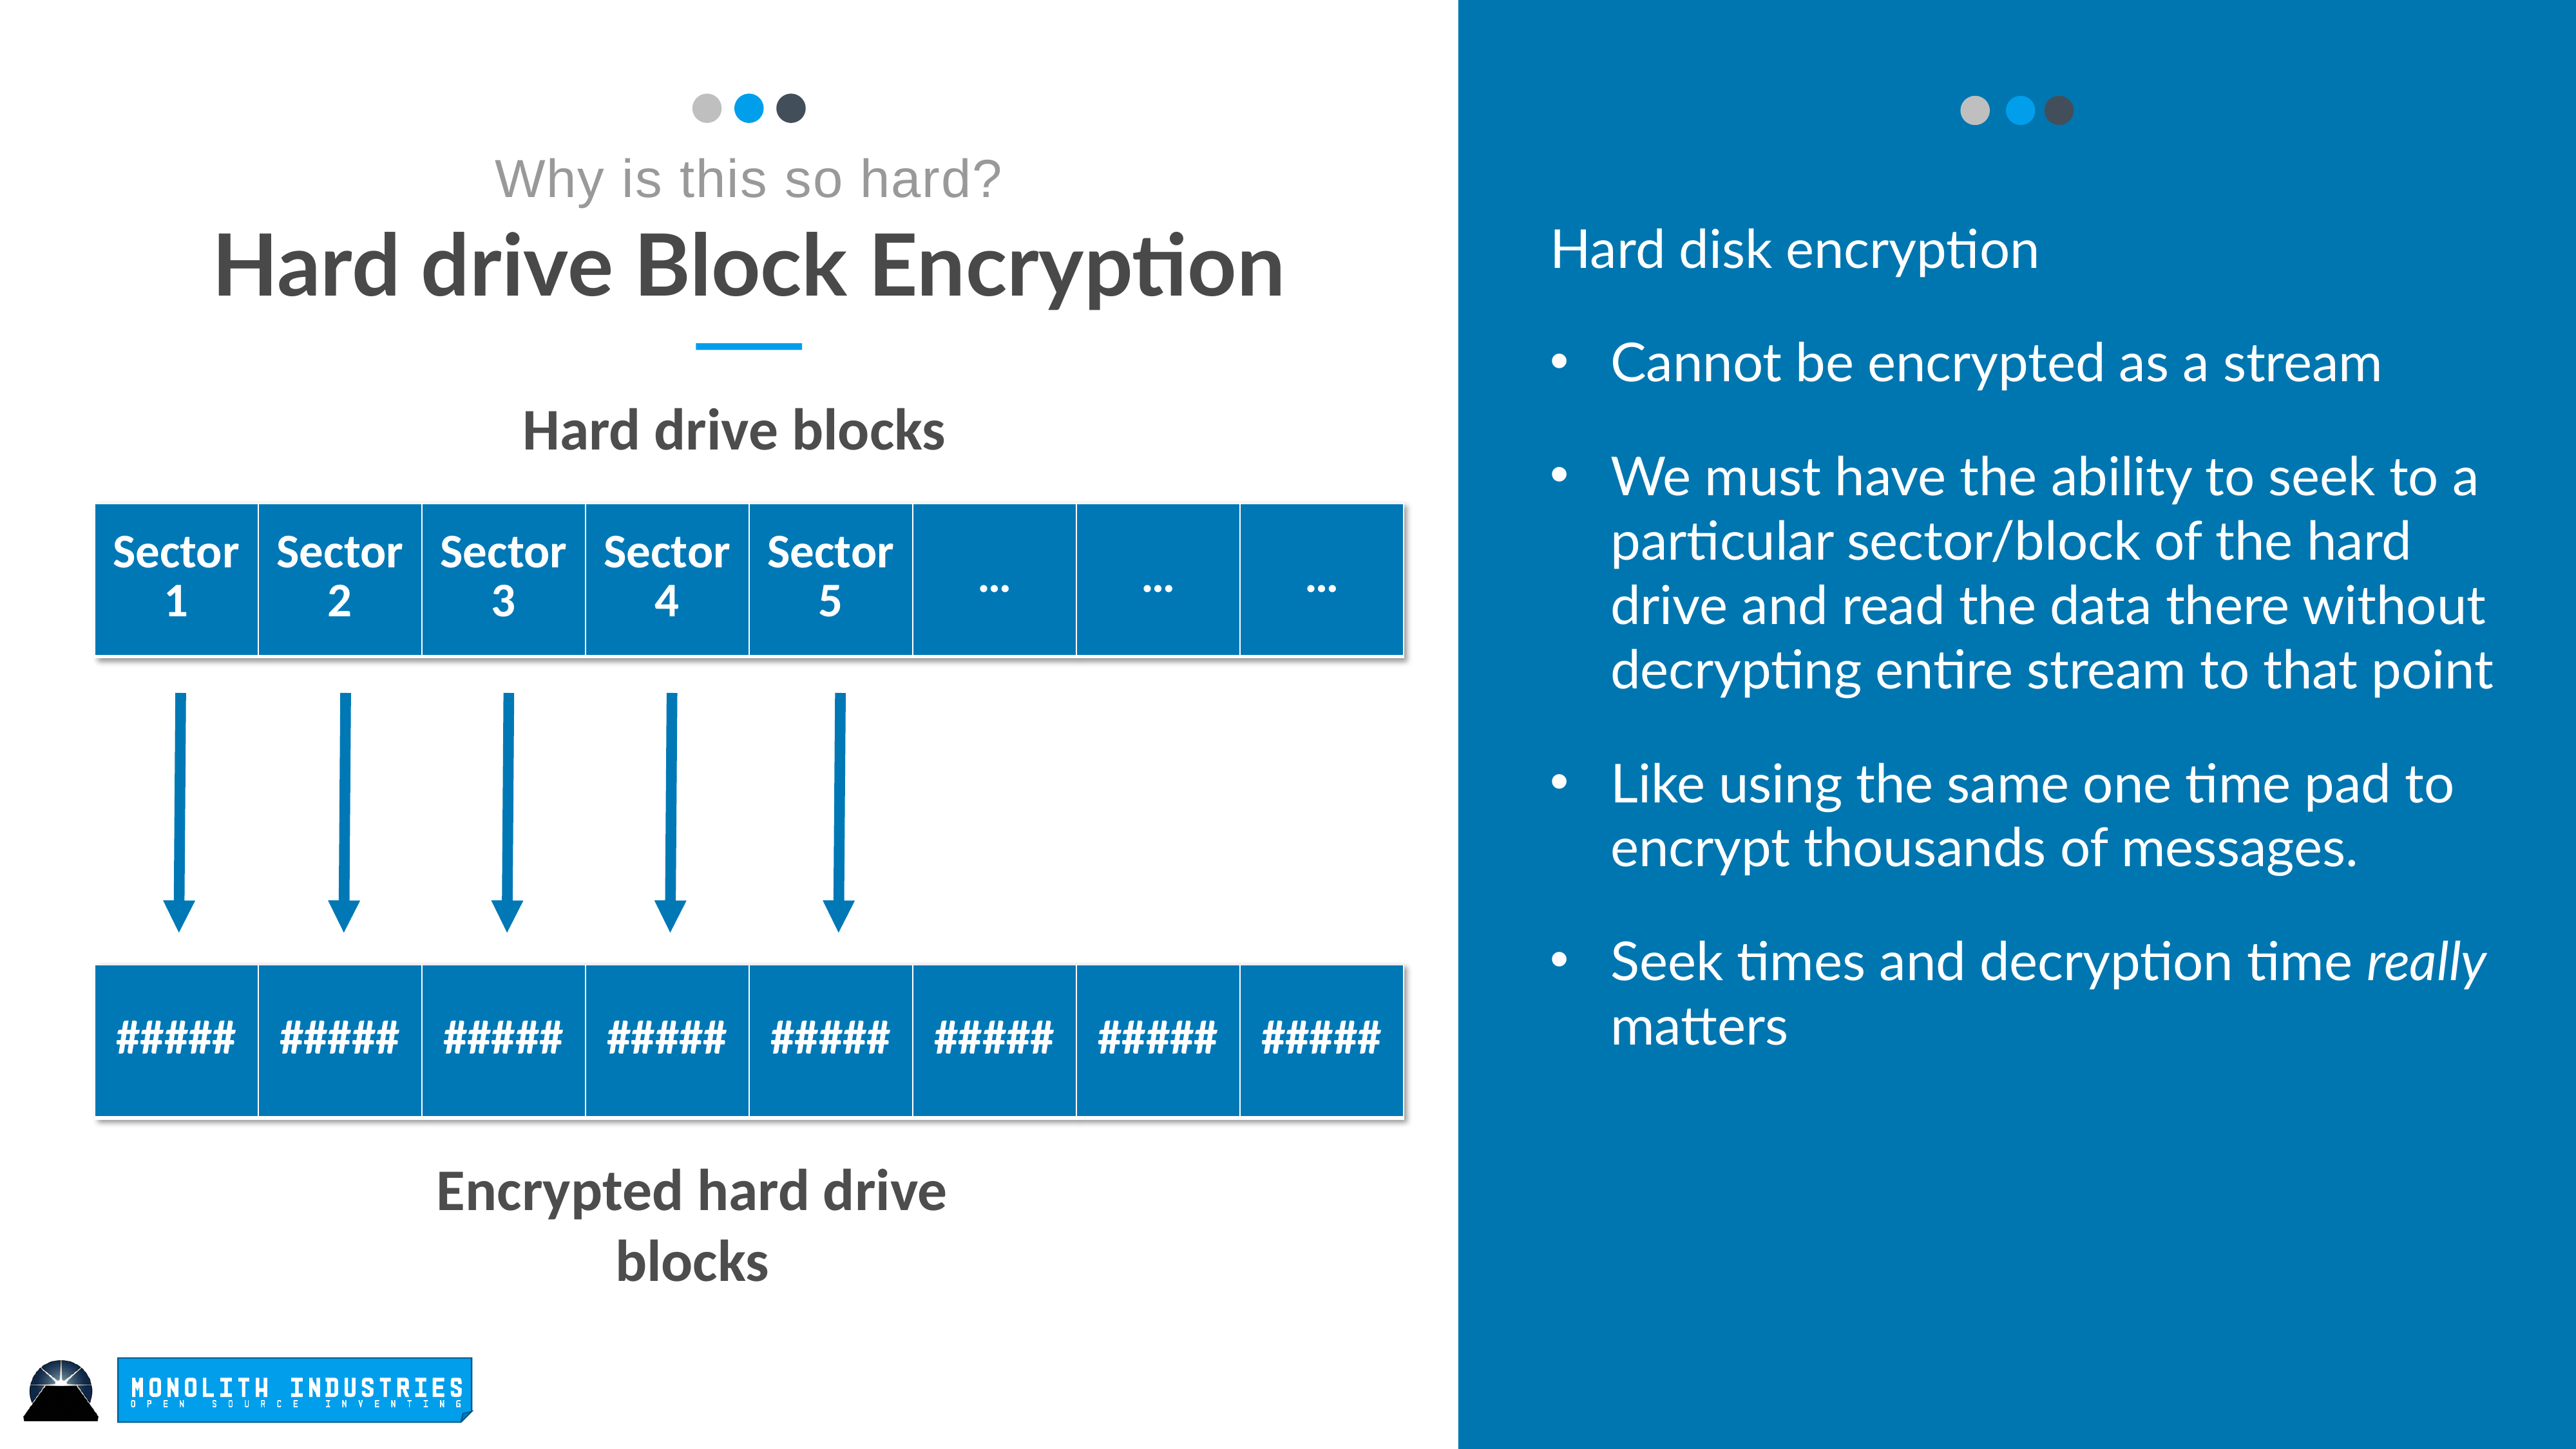

Why is this so hard?
Hard drive Block Encryption
Hard disk encryption

Cannot be encrypted as a stream

We must have the ability to seek to a particular sector/block of the hard drive and read the data there without decrypting entire stream to that point

Like using the same one time pad to encrypt thousands of messages.

Seek times and decryption time really matters

Hard drive blocks
| Sector 1 | Sector2 | Sector 3 | Sector 4 | Sector 5 | … | … | … |
| --- | --- | --- | --- | --- | --- | --- | --- |
| ##### | ##### | ##### | ##### | ##### | ##### | ##### | ##### |
| --- | --- | --- | --- | --- | --- | --- | --- |
Encrypted hard drive blocks